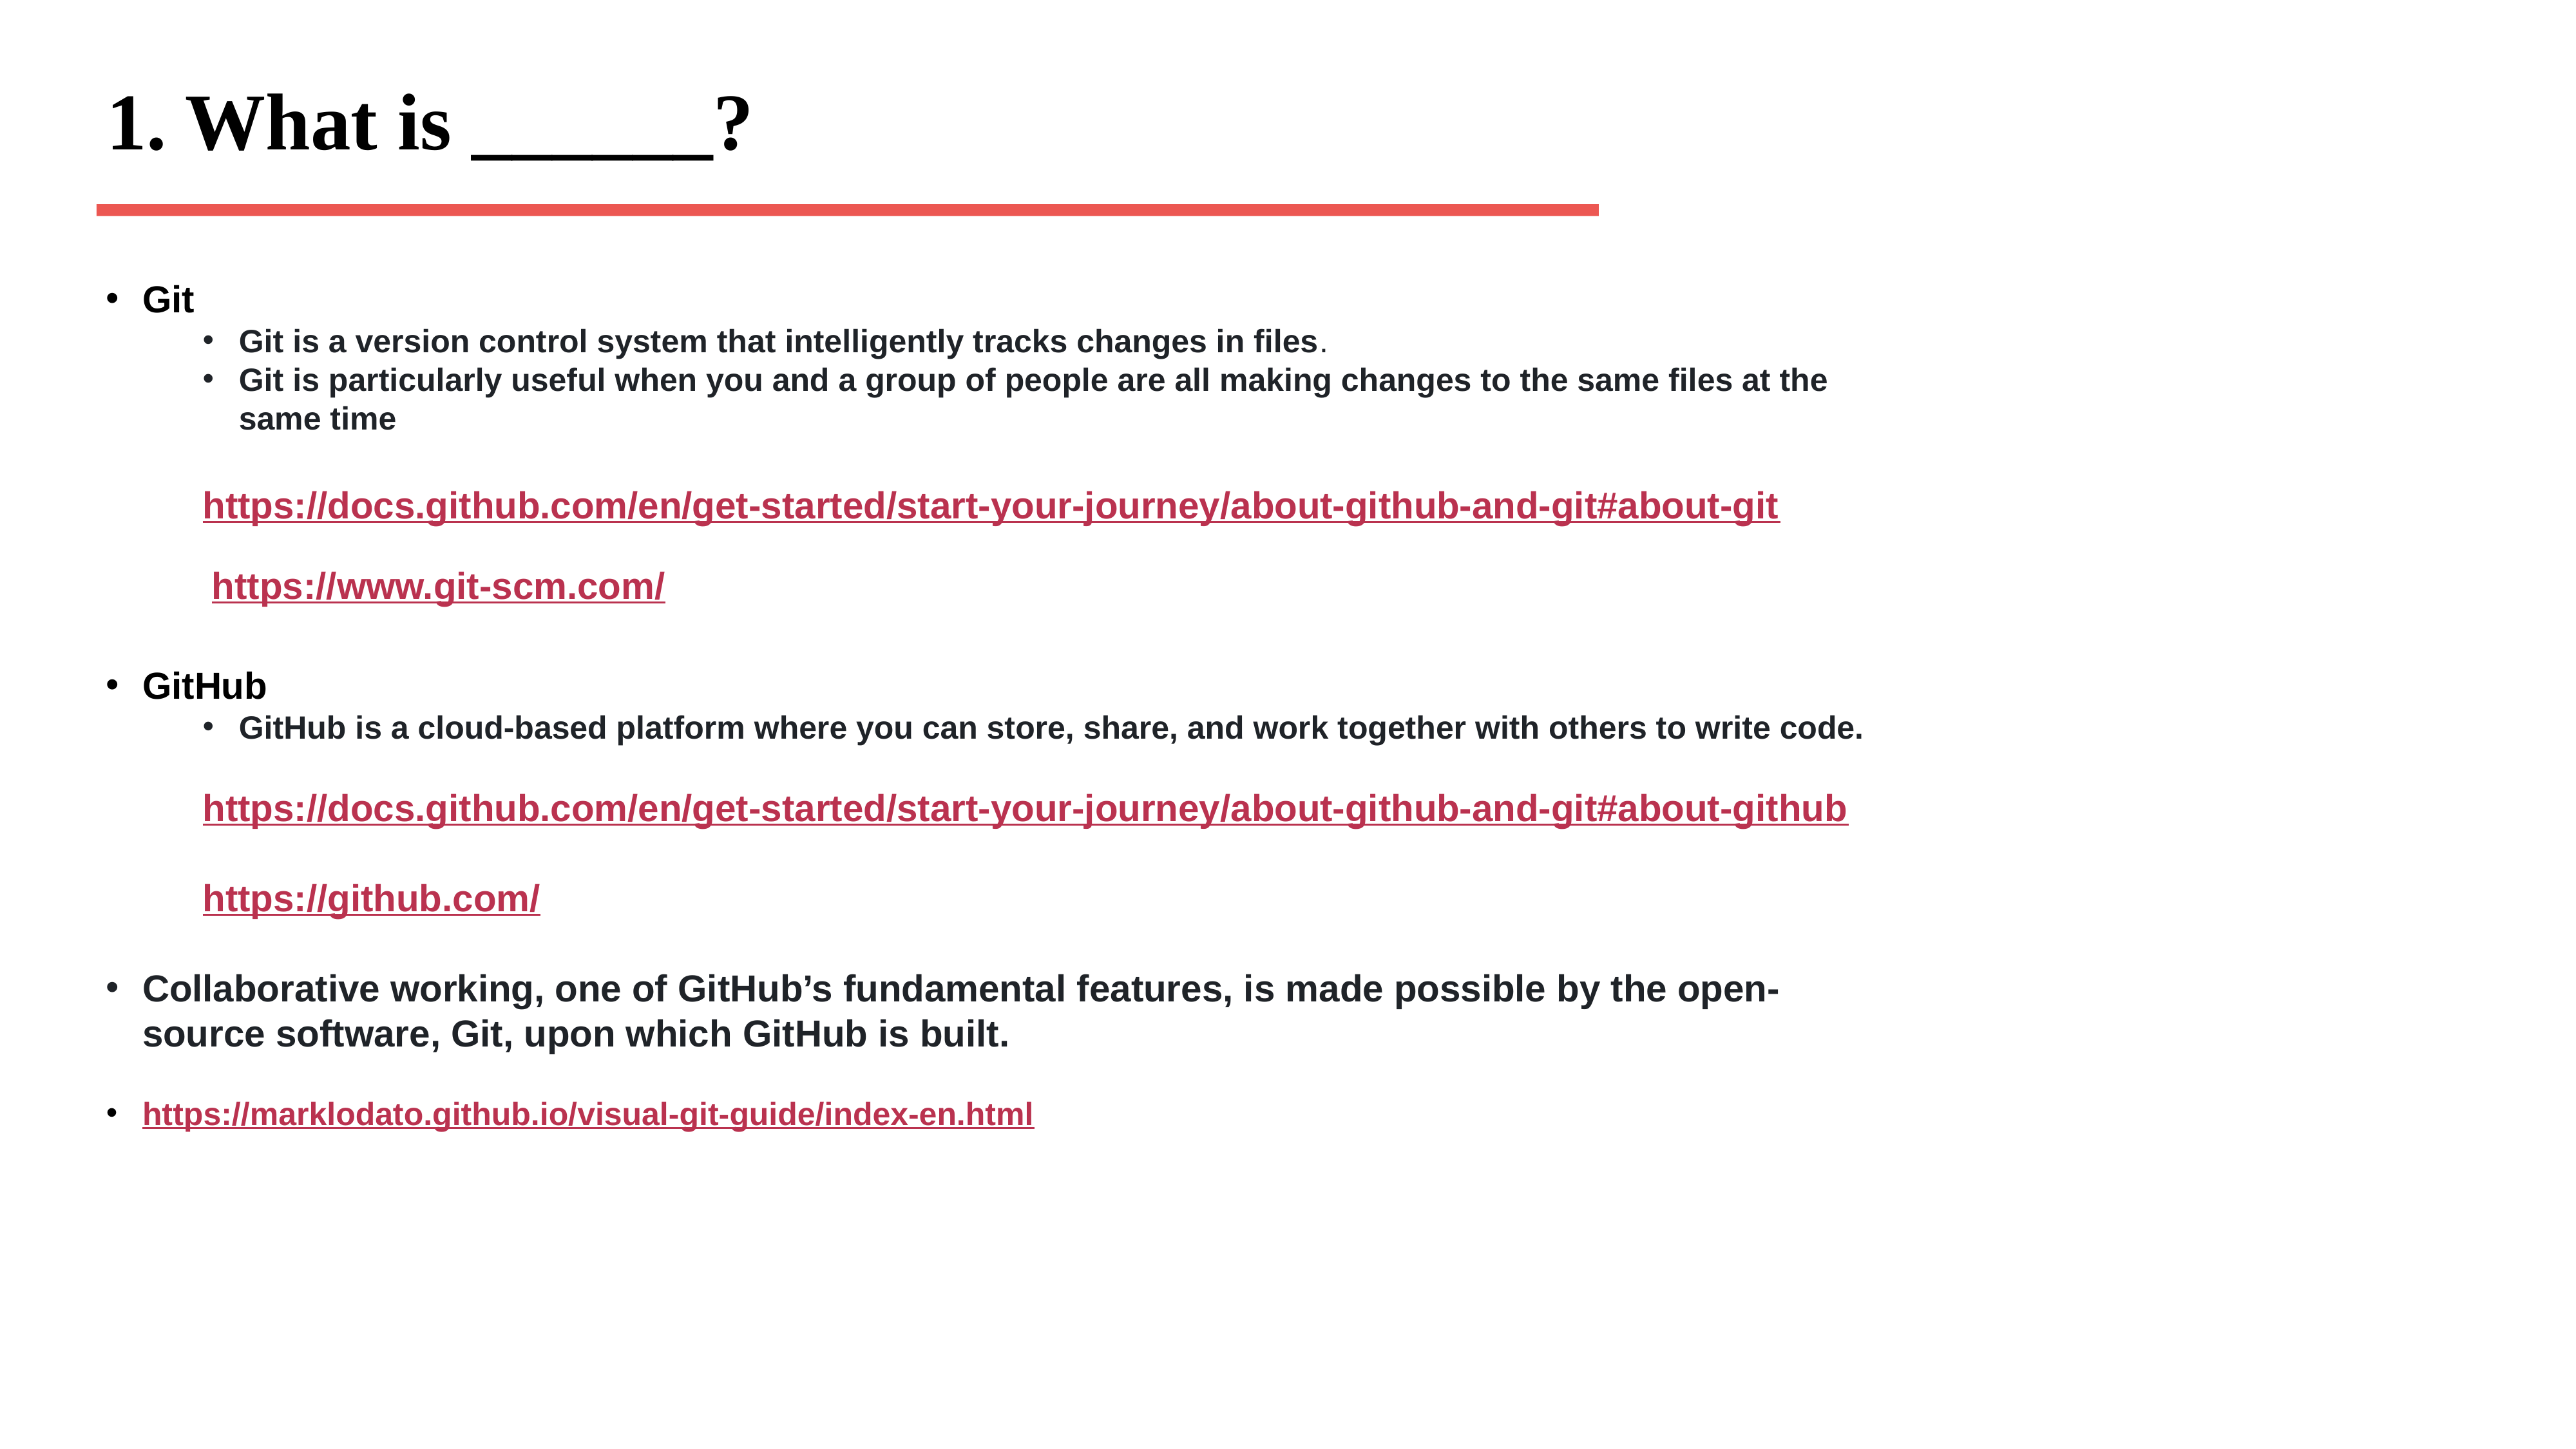

# 1. What is ______?

Git
Git is a version control system that intelligently tracks changes in files.
Git is particularly useful when you and a group of people are all making changes to the same files at the same time

https://docs.github.com/en/get-started/start-your-journey/about-github-and-git#about-git

GitHub
GitHub is a cloud-based platform where you can store, share, and work together with others to write code.

https://docs.github.com/en/get-started/start-your-journey/about-github-and-git#about-github

https://github.com/

Collaborative working, one of GitHub’s fundamental features, is made possible by the open-source software, Git, upon which GitHub is built.

https://marklodato.github.io/visual-git-guide/index-en.html

https://www.git-scm.com/